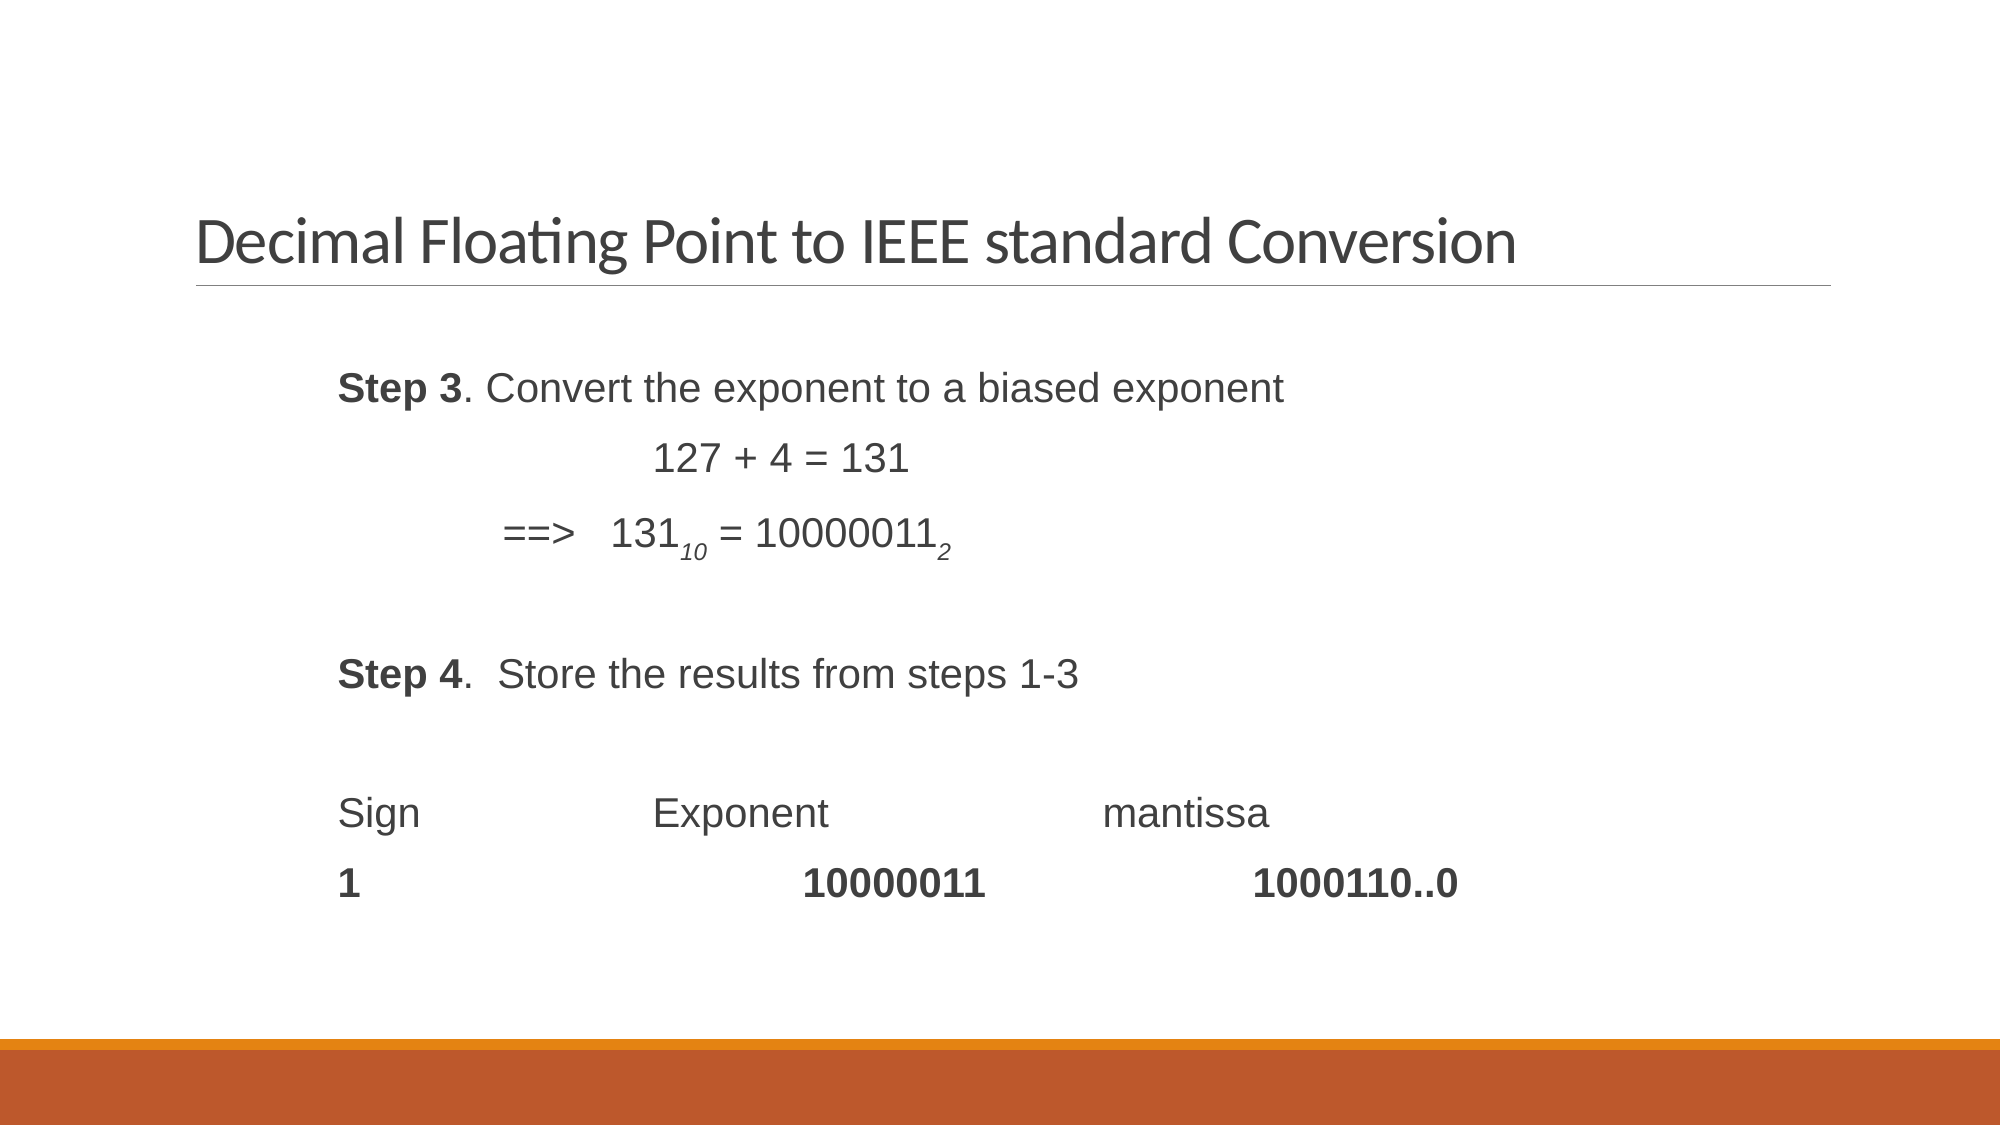

# Decimal Floating Point to IEEE standard Conversion
Step 3. Convert the exponent to a biased exponent
			127 + 4 = 131
		==>   13110 = 100000112

Step 4.  Store the results from steps 1-3

Sign		Exponent 		mantissa
1			10000011		1000110..0